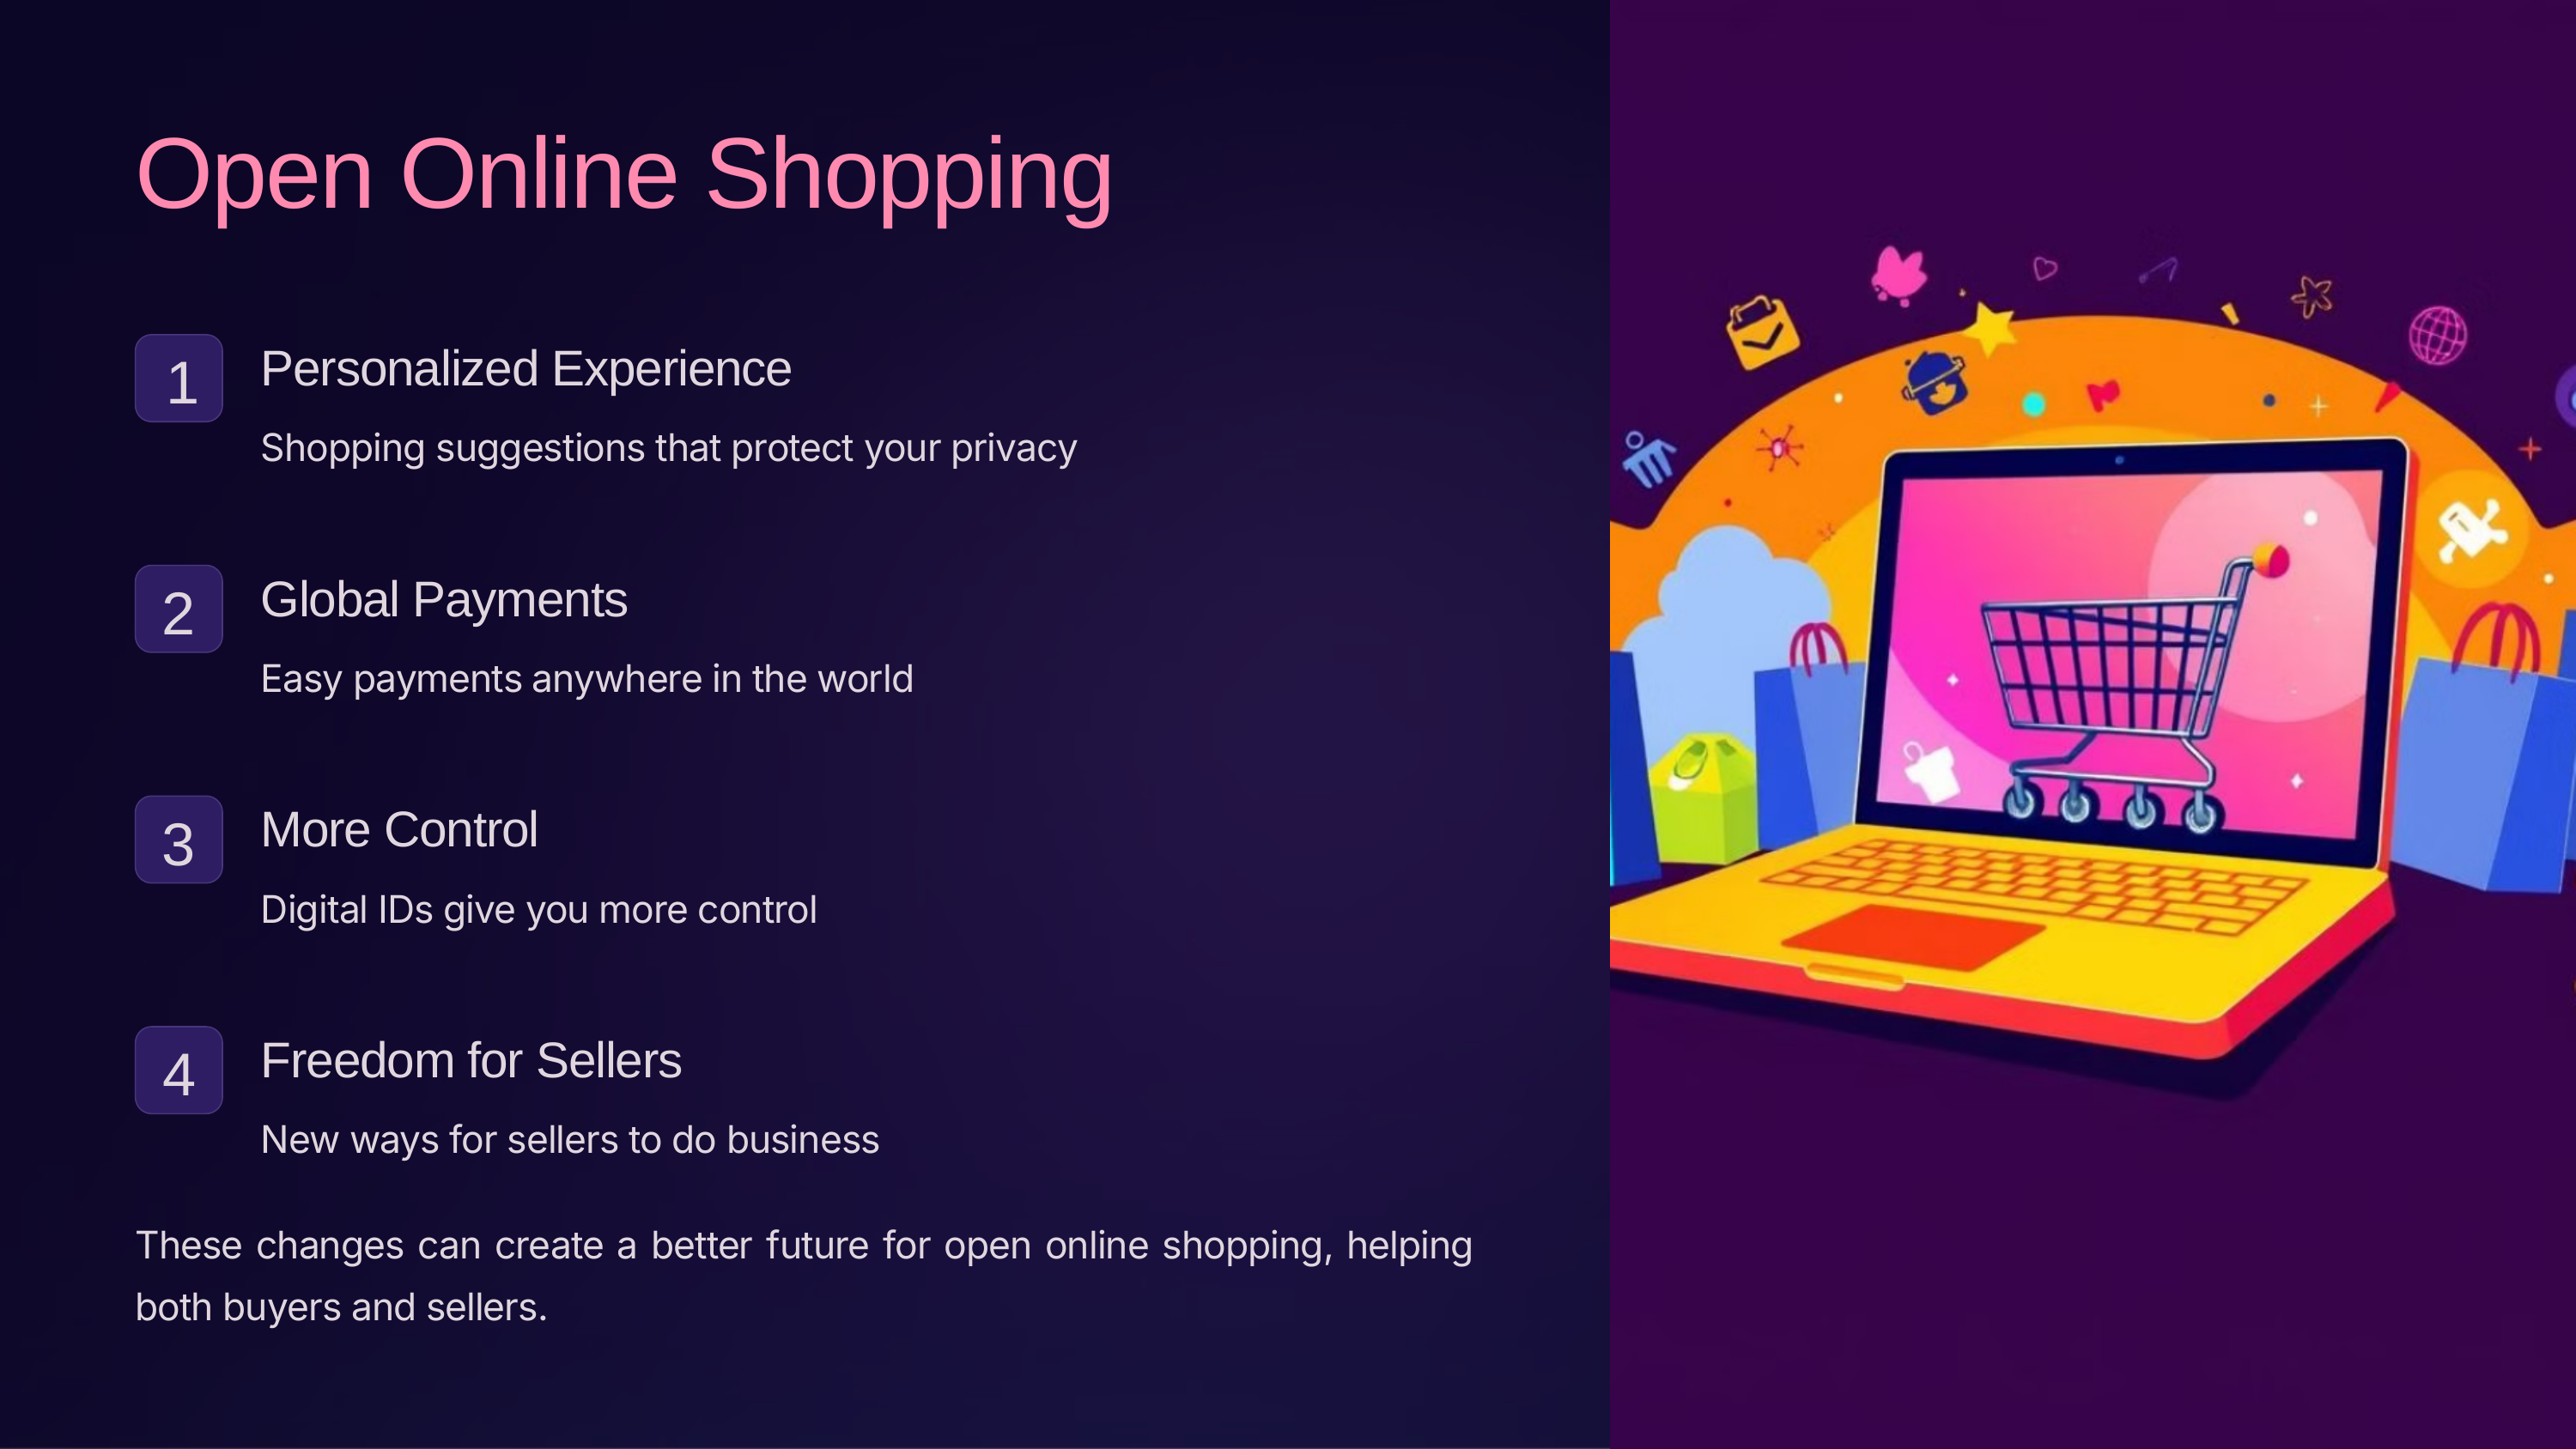

Open Online Shopping
Personalized Experience

1
Shopping suggestions that protect your privacy
Global Payments

2
Easy payments anywhere in the world
More Control

3
Digital IDs give you more control
Freedom for Sellers

4
New ways for sellers to do business
These changes can create a better future for open online shopping, helping both buyers and sellers.